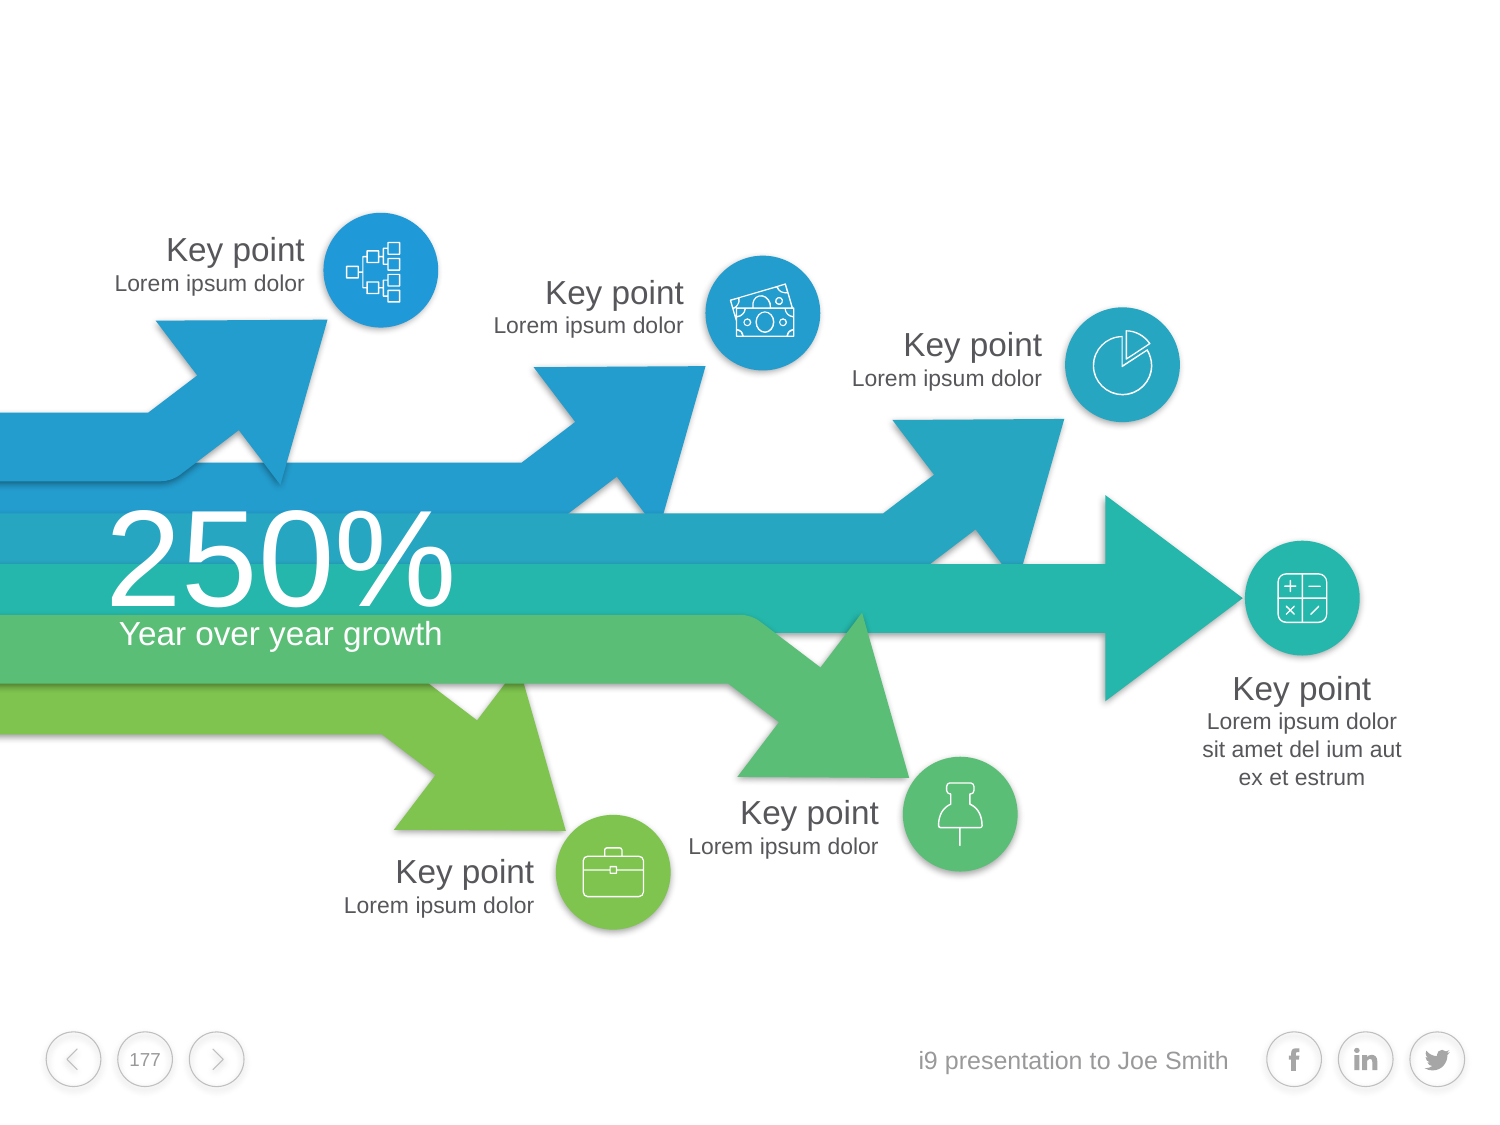

Key point
Lorem ipsum dolor

Key point
Lorem ipsum dolor

Key point
Lorem ipsum dolor

250%
Year over year growth

Key point
Lorem ipsum dolor sit amet del ium aut ex et estrum

Key point
Lorem ipsum dolor

Key point
Lorem ipsum dolor